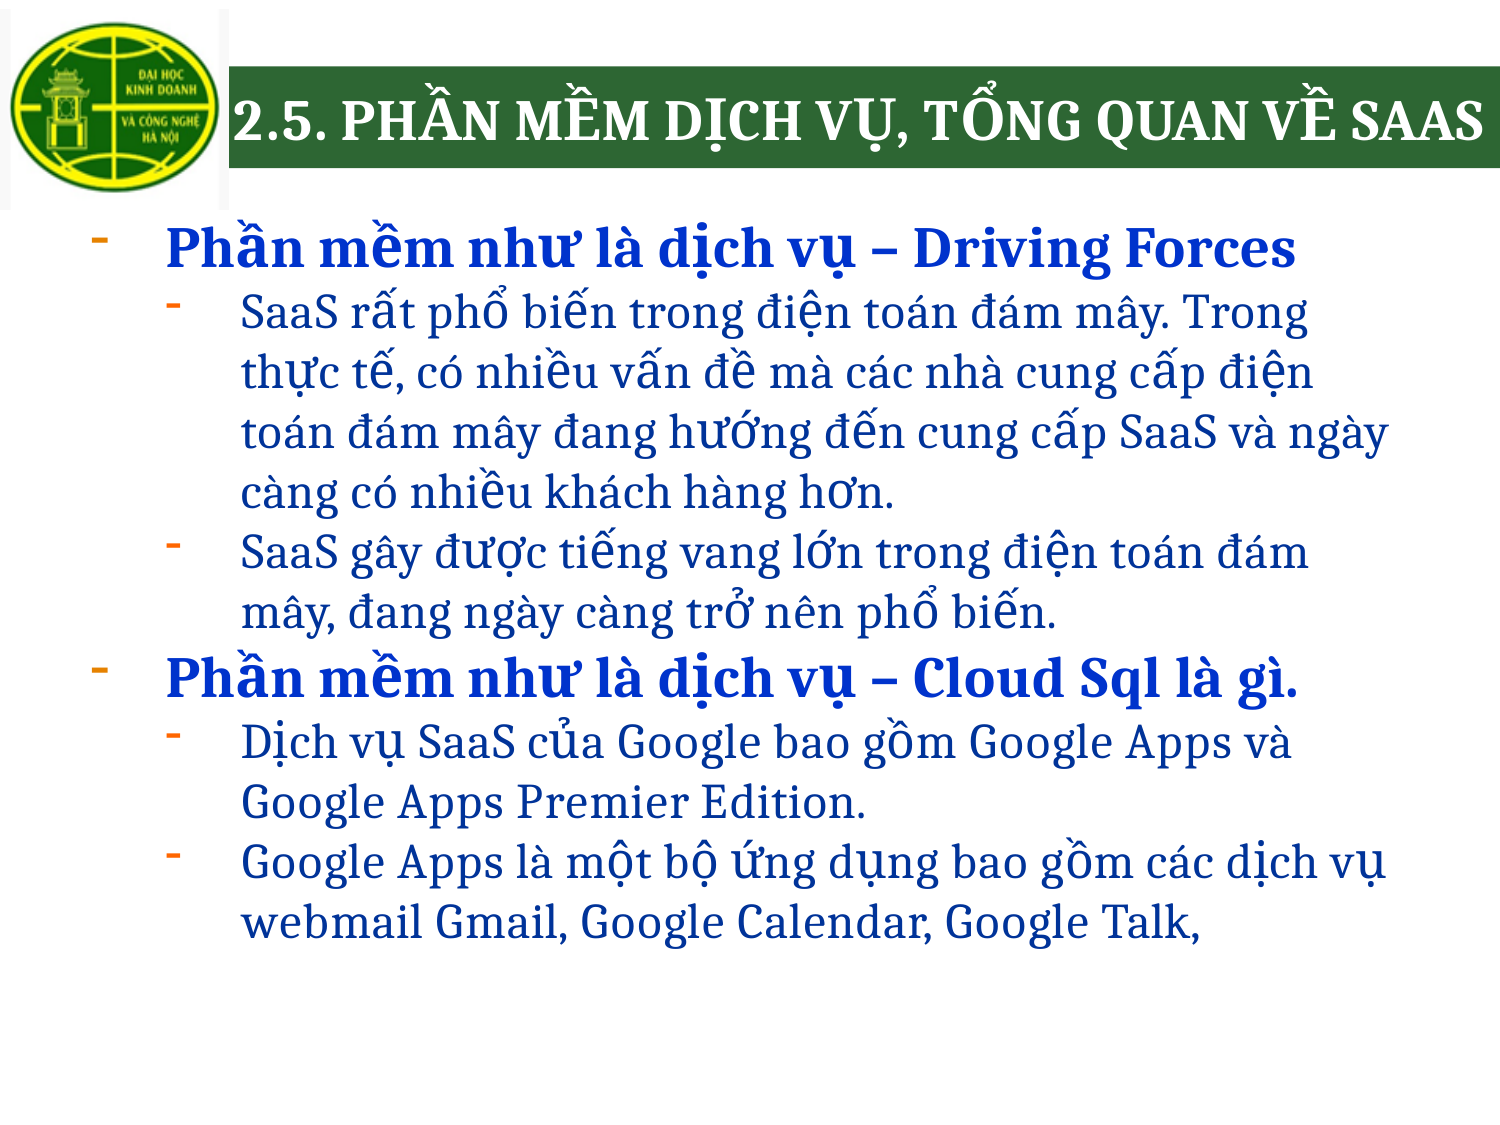

# 2.5. PHẦN MỀM DỊCH VỤ, TỔNG QUAN VỀ SAAS
Phần mềm như là dịch vụ – Driving Forces
SaaS rất phổ biến trong điện toán đám mây. Trong thực tế, có nhiều vấn đề mà các nhà cung cấp điện toán đám mây đang hướng đến cung cấp SaaS và ngày càng có nhiều khách hàng hơn.
SaaS gây được tiếng vang lớn trong điện toán đám mây, đang ngày càng trở nên phổ biến.
Phần mềm như là dịch vụ – Cloud Sql là gì.
Dịch vụ SaaS của Google bao gồm Google Apps và Google Apps Premier Edition.
Google Apps là một bộ ứng dụng bao gồm các dịch vụ webmail Gmail, Google Calendar, Google Talk,